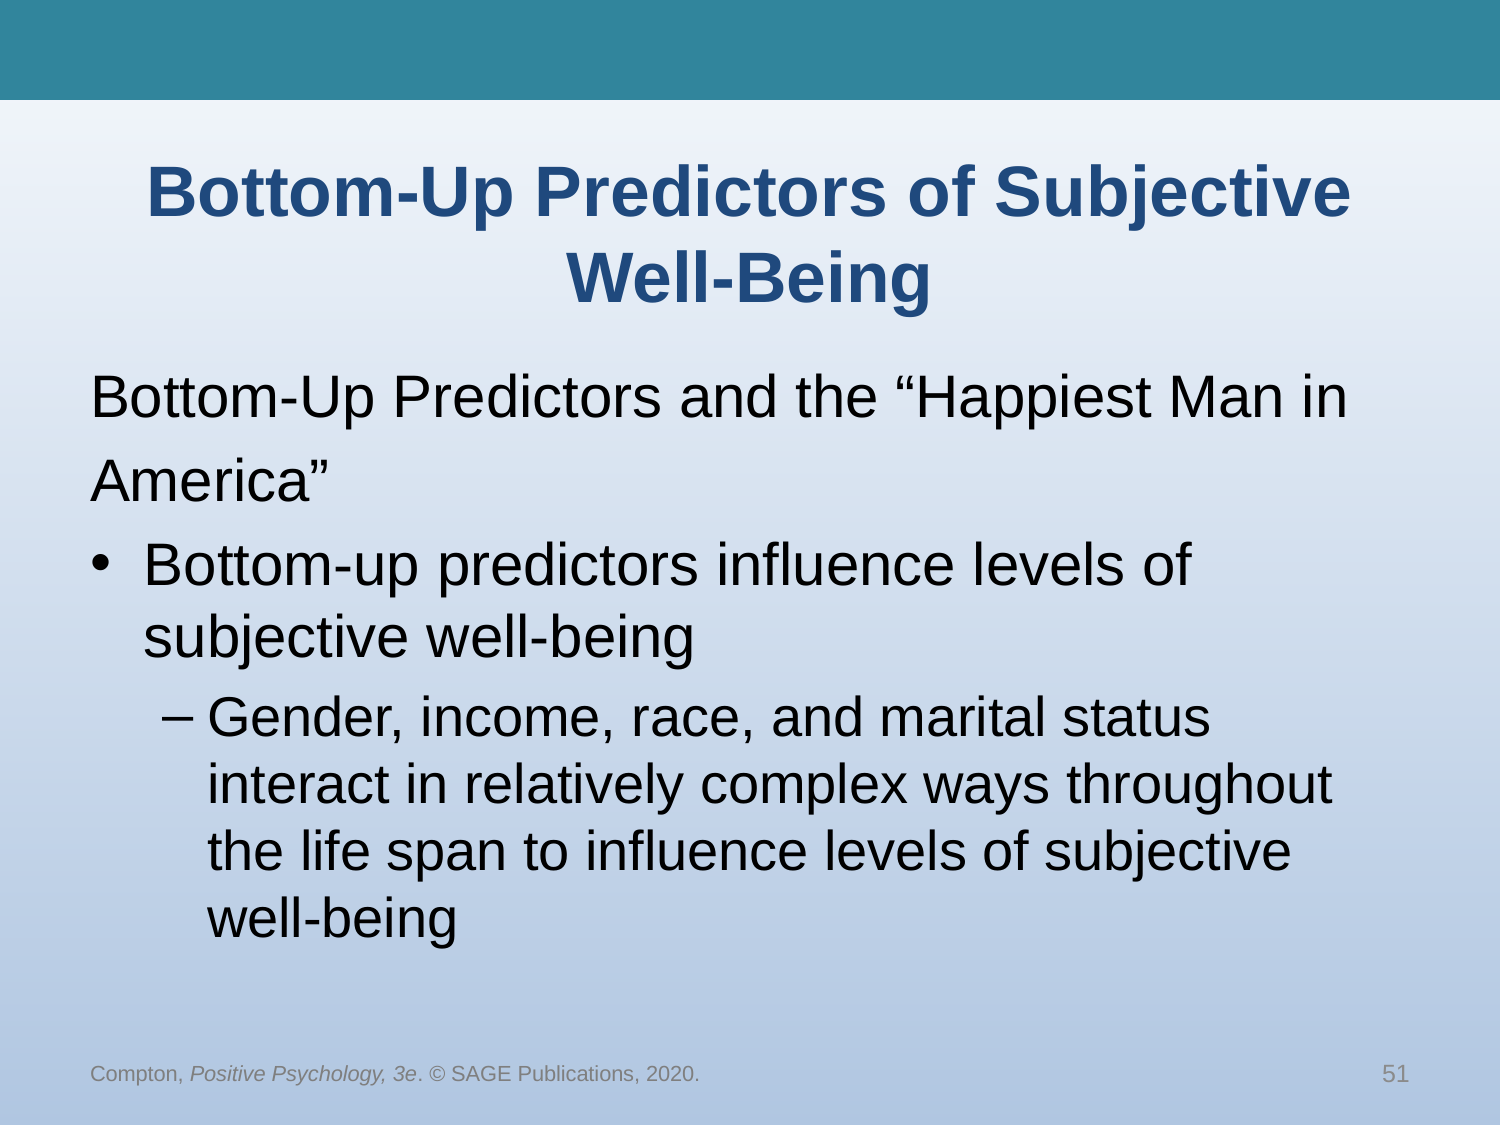

# Bottom-Up Predictors of Subjective Well-Being
Bottom-Up Predictors and the “Happiest Man in
America”
Bottom-up predictors influence levels of subjective well-being
Gender, income, race, and marital status interact in relatively complex ways throughout the life span to influence levels of subjective well-being

Compton, Positive Psychology, 3e. © SAGE Publications, 2020.
51